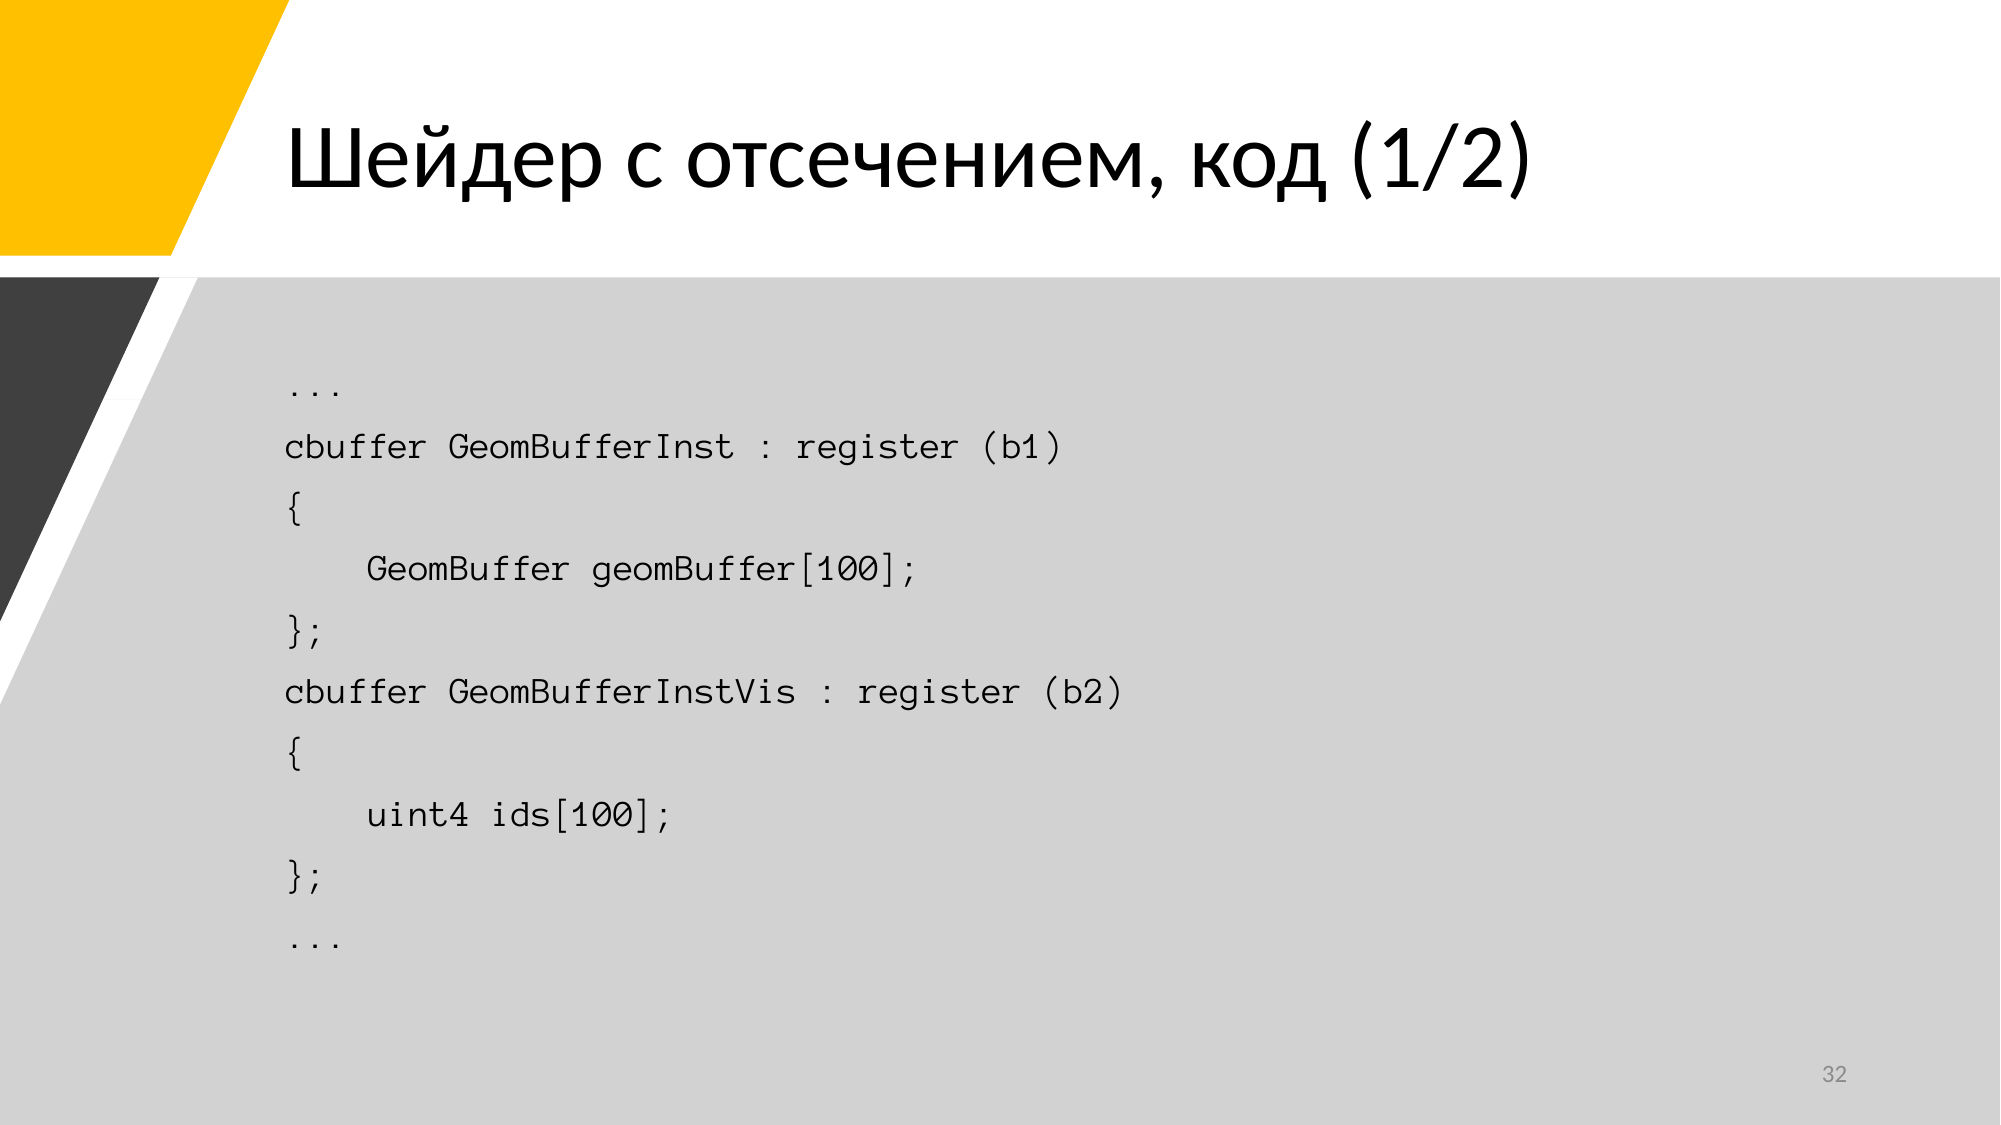

# Шейдер с отсечением, код (1/2)

...
cbuffer GeomBufferInst : register (b1)
{
    GeomBuffer geomBuffer[100];
};
cbuffer GeomBufferInstVis : register (b2)
{
    uint4 ids[100];
};
...

32